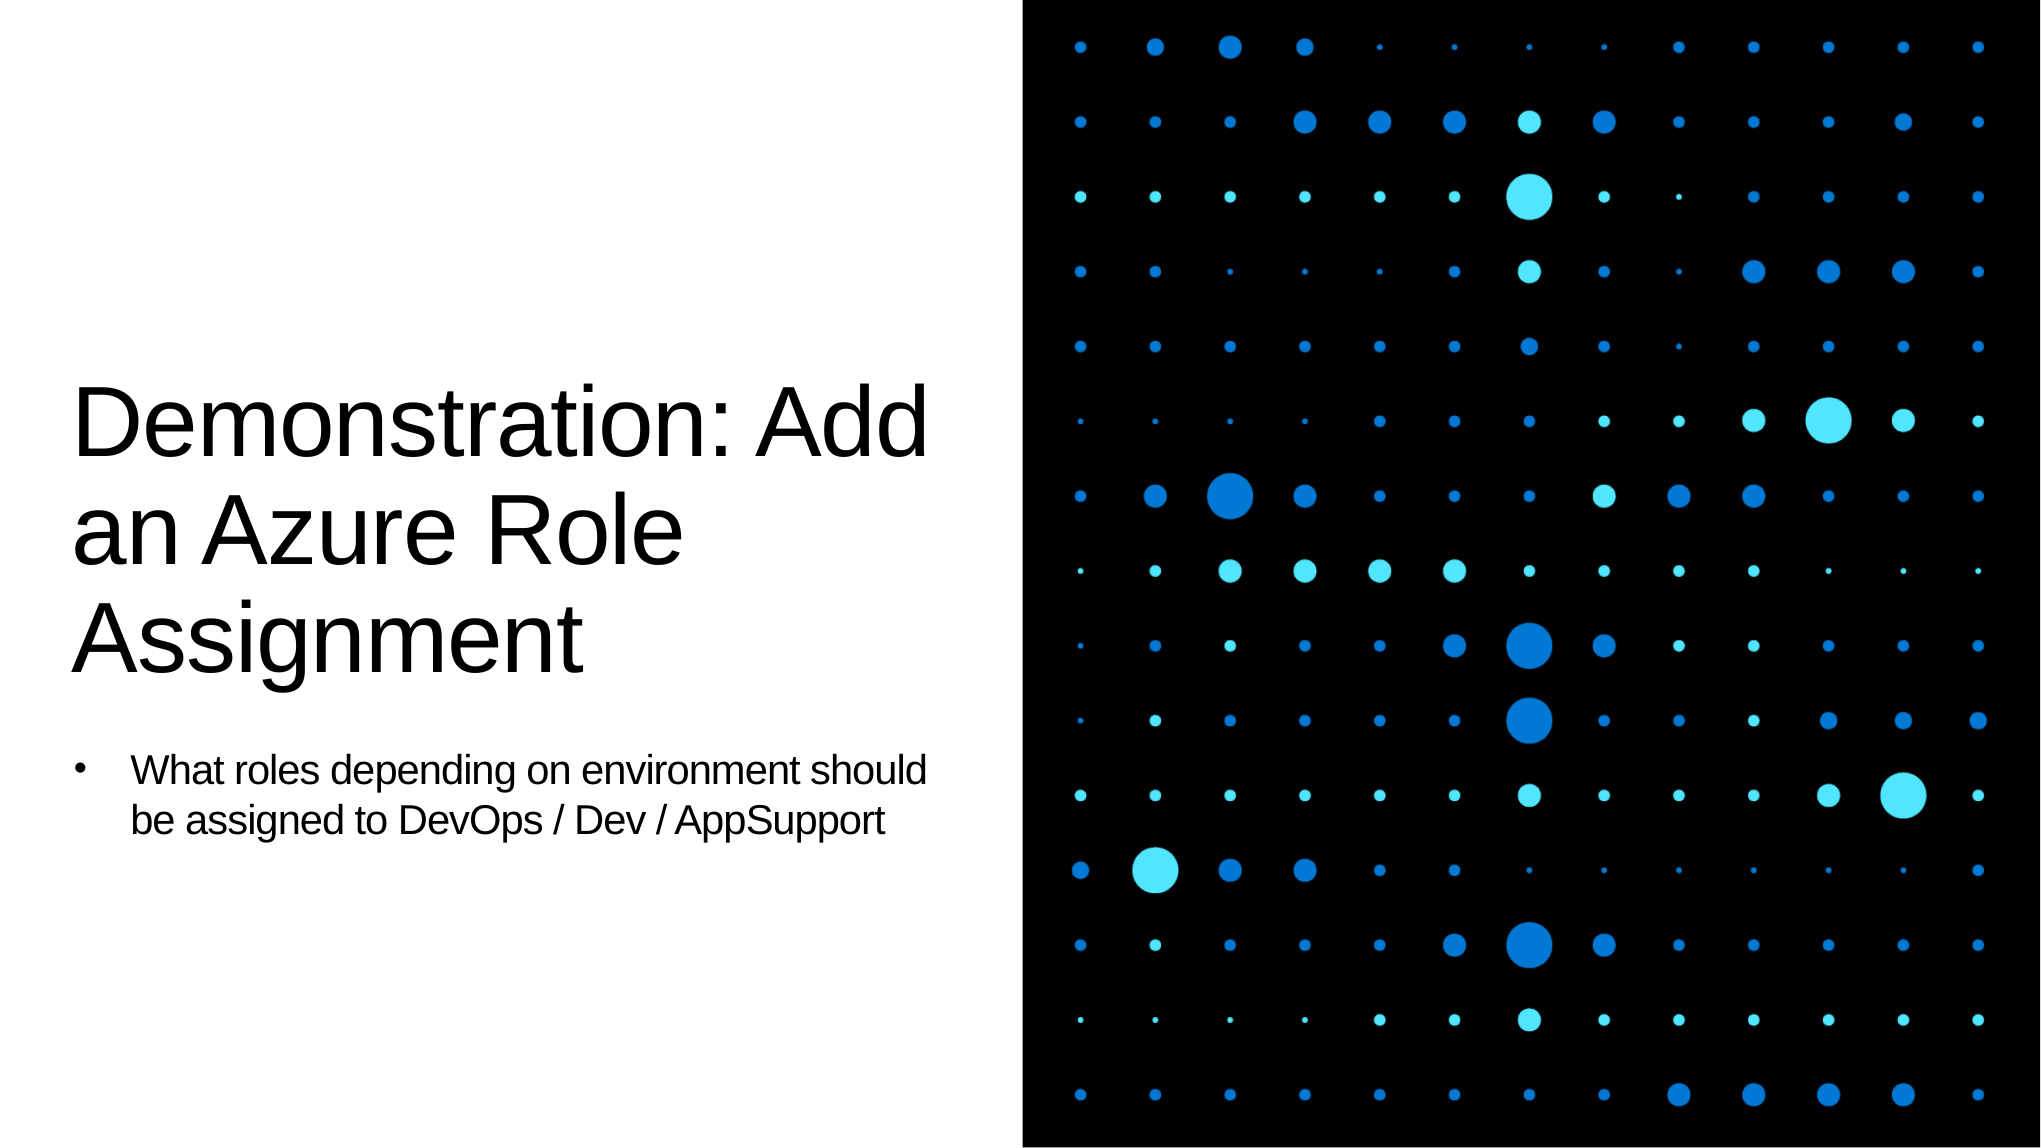

# Demonstration: Add an Azure Role Assignment
What roles depending on environment should be assigned to DevOps / Dev / AppSupport